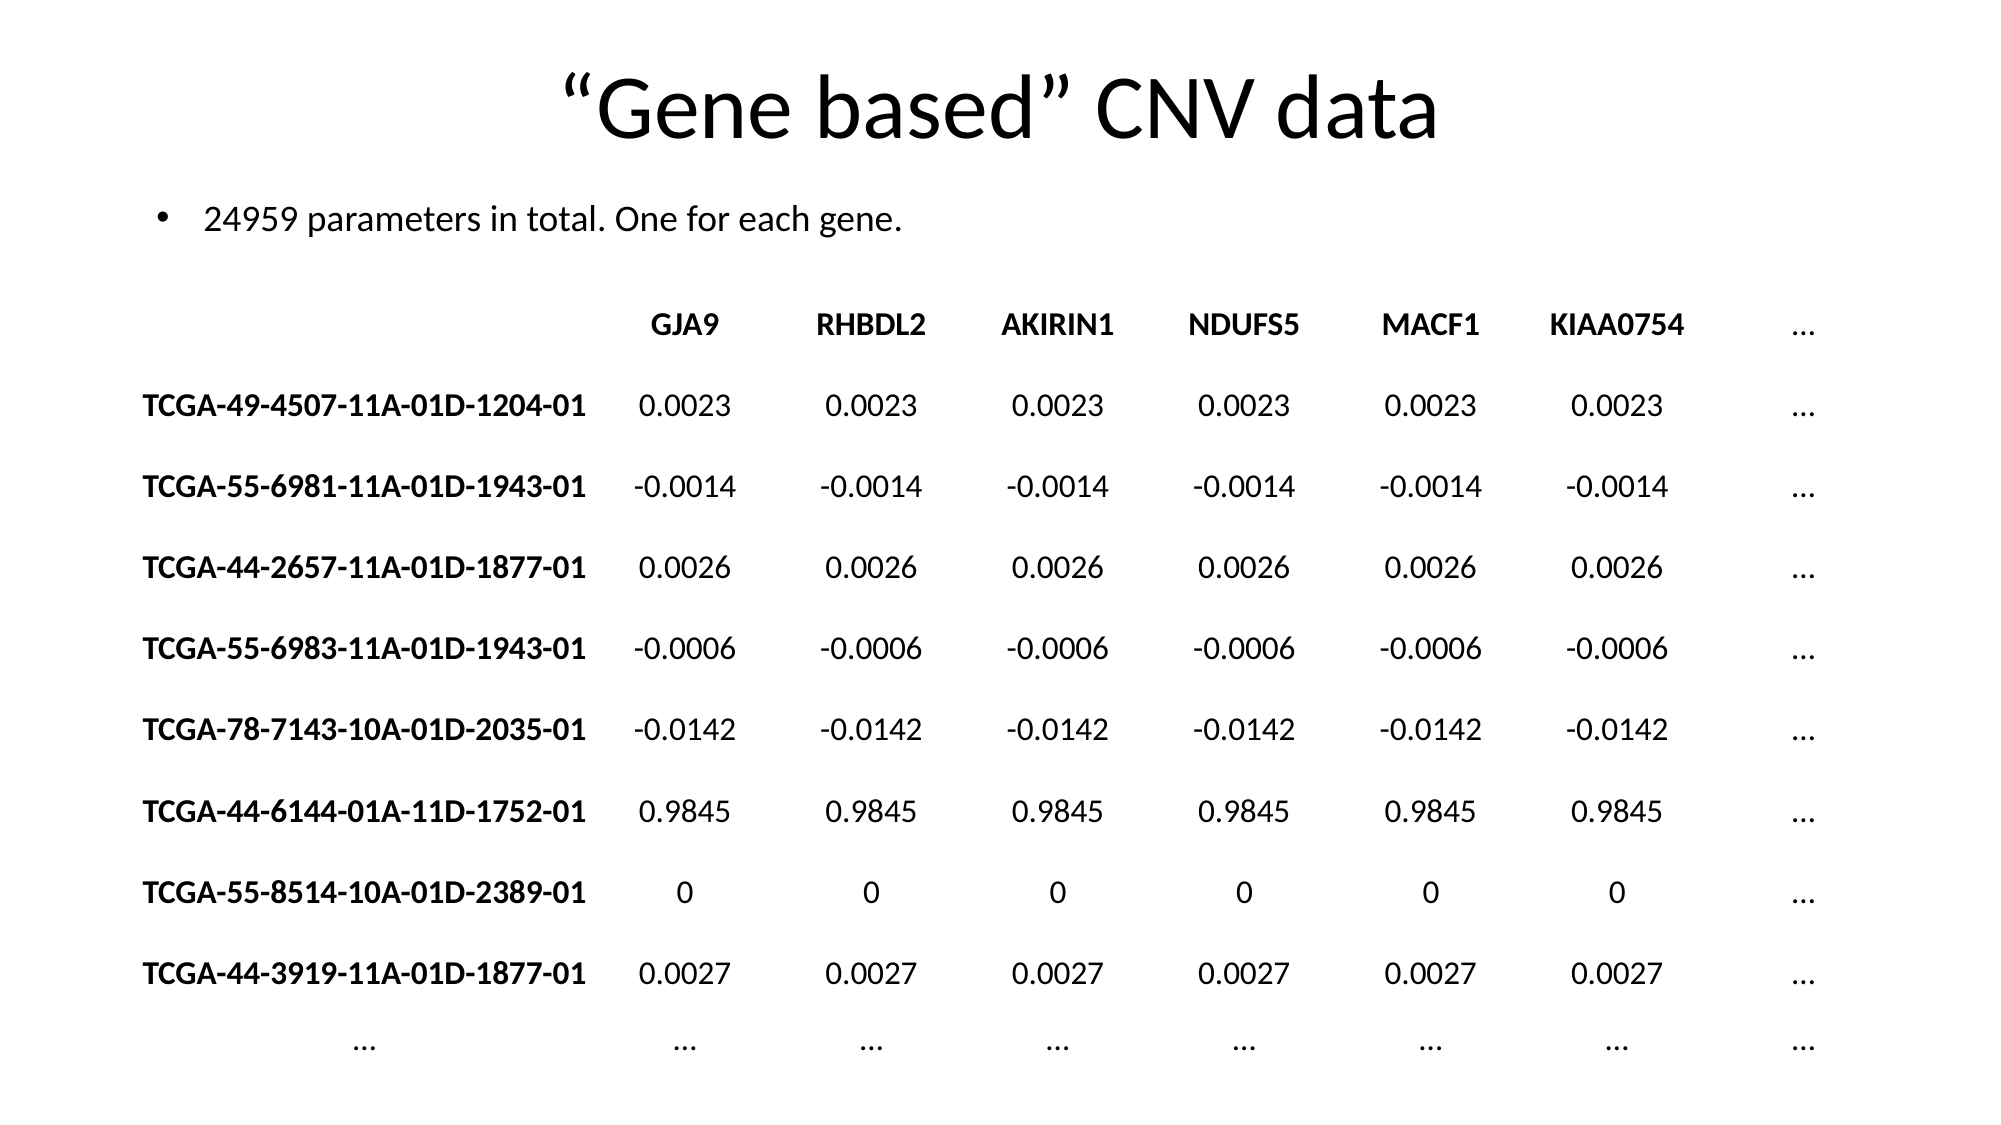

# “Gene based” CNV data
24959 parameters in total. One for each gene.
|  | GJA9 | RHBDL2 | AKIRIN1 | NDUFS5 | MACF1 | KIAA0754 | … |
| --- | --- | --- | --- | --- | --- | --- | --- |
| TCGA-49-4507-11A-01D-1204-01 | 0.0023 | 0.0023 | 0.0023 | 0.0023 | 0.0023 | 0.0023 | … |
| TCGA-55-6981-11A-01D-1943-01 | -0.0014 | -0.0014 | -0.0014 | -0.0014 | -0.0014 | -0.0014 | … |
| TCGA-44-2657-11A-01D-1877-01 | 0.0026 | 0.0026 | 0.0026 | 0.0026 | 0.0026 | 0.0026 | … |
| TCGA-55-6983-11A-01D-1943-01 | -0.0006 | -0.0006 | -0.0006 | -0.0006 | -0.0006 | -0.0006 | … |
| TCGA-78-7143-10A-01D-2035-01 | -0.0142 | -0.0142 | -0.0142 | -0.0142 | -0.0142 | -0.0142 | … |
| TCGA-44-6144-01A-11D-1752-01 | 0.9845 | 0.9845 | 0.9845 | 0.9845 | 0.9845 | 0.9845 | … |
| TCGA-55-8514-10A-01D-2389-01 | 0 | 0 | 0 | 0 | 0 | 0 | … |
| TCGA-44-3919-11A-01D-1877-01 | 0.0027 | 0.0027 | 0.0027 | 0.0027 | 0.0027 | 0.0027 | … |
| … | … | … | … | … | … | … | … |